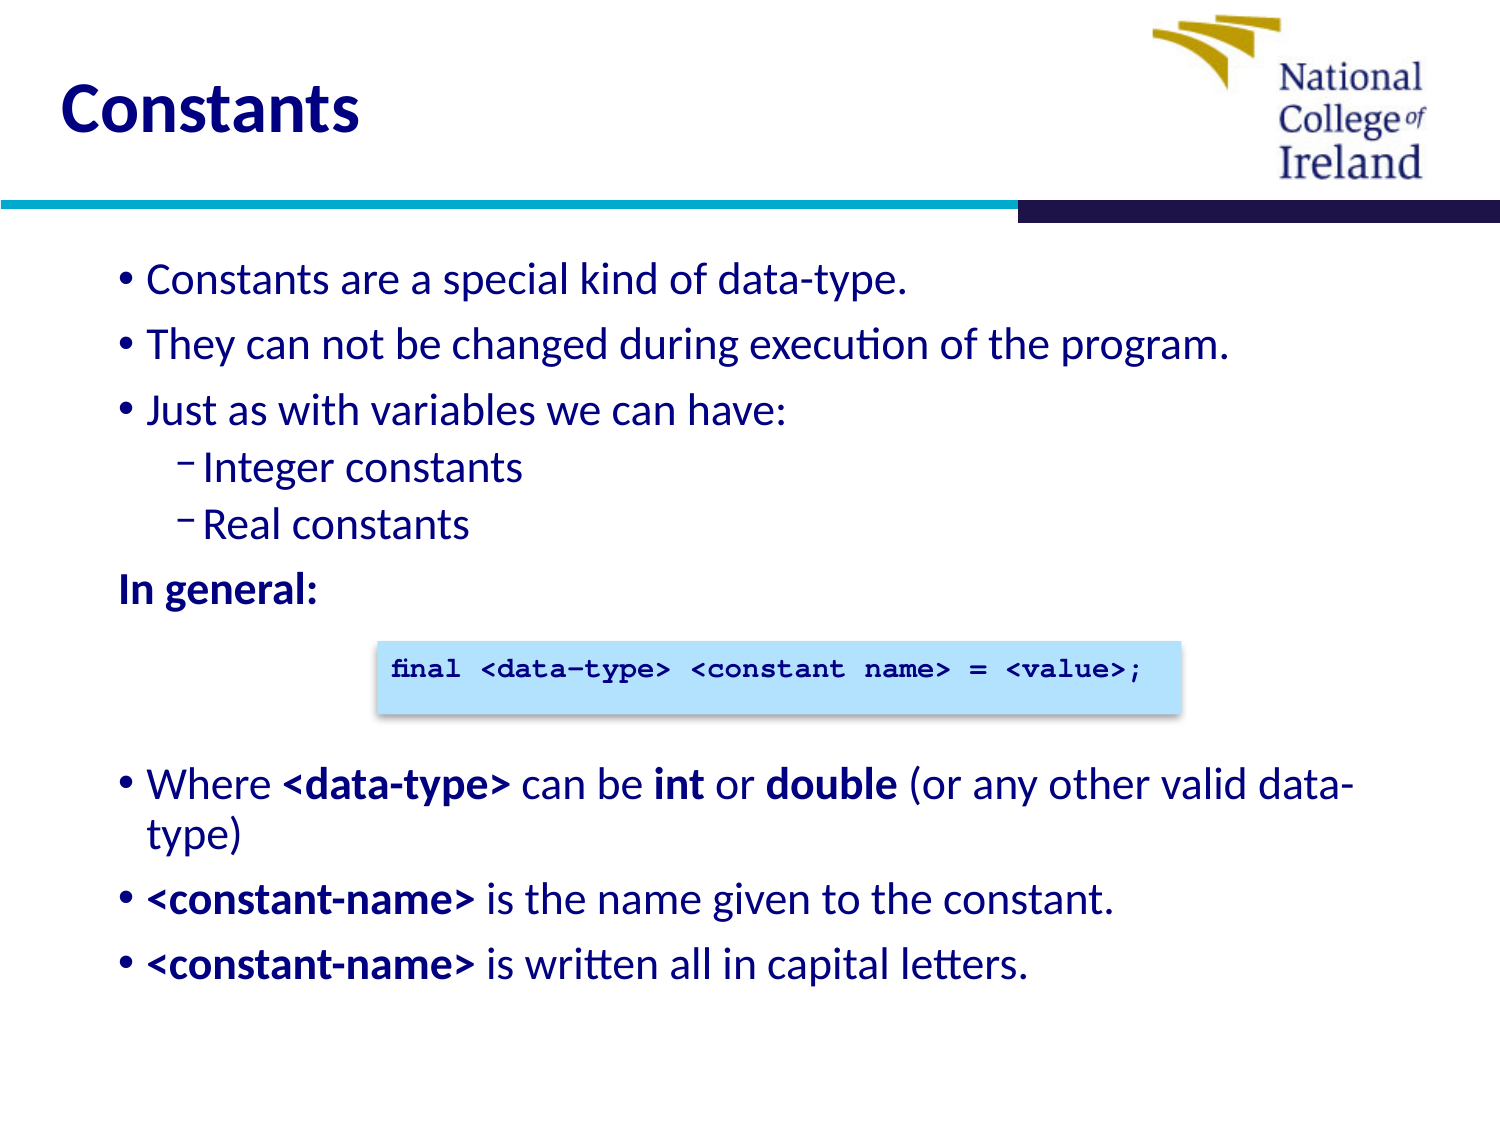

# Constants
Constants are a special kind of data-type.
They can not be changed during execution of the program.
Just as with variables we can have:
Integer constants
Real constants
In general:

Where <data-type> can be int or double (or any other valid data-type)
<constant-name> is the name given to the constant.
<constant-name> is written all in capital letters.

final <data-type> <constant name> = <value>;